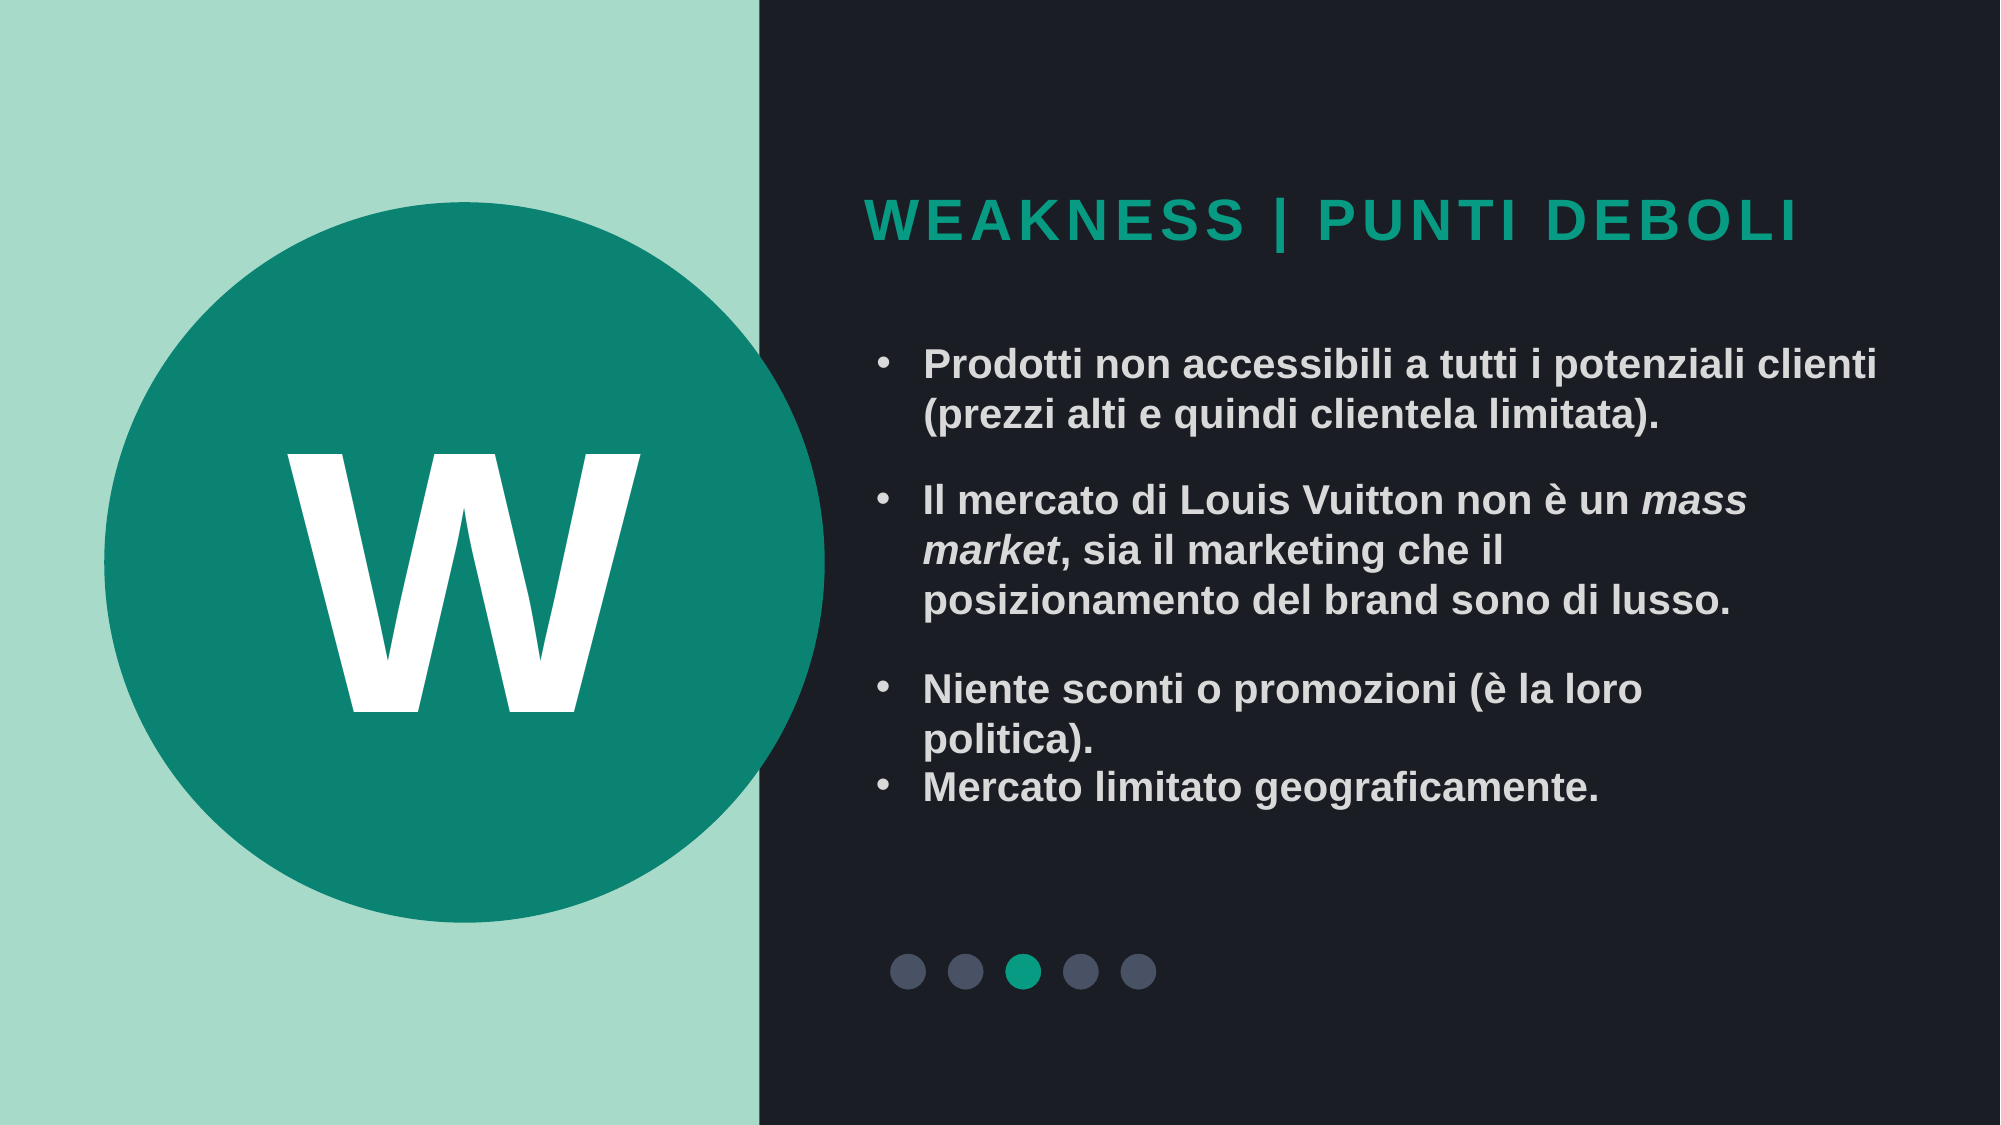

WEAKNESS | PUNTI DEBOLI
W
Prodotti non accessibili a tutti i potenziali clienti (prezzi alti e quindi clientela limitata).

Il mercato di Louis Vuitton non è un mass market, sia il marketing che il posizionamento del brand sono di lusso.
Niente sconti o promozioni (è la loro politica).

Mercato limitato geograficamente.